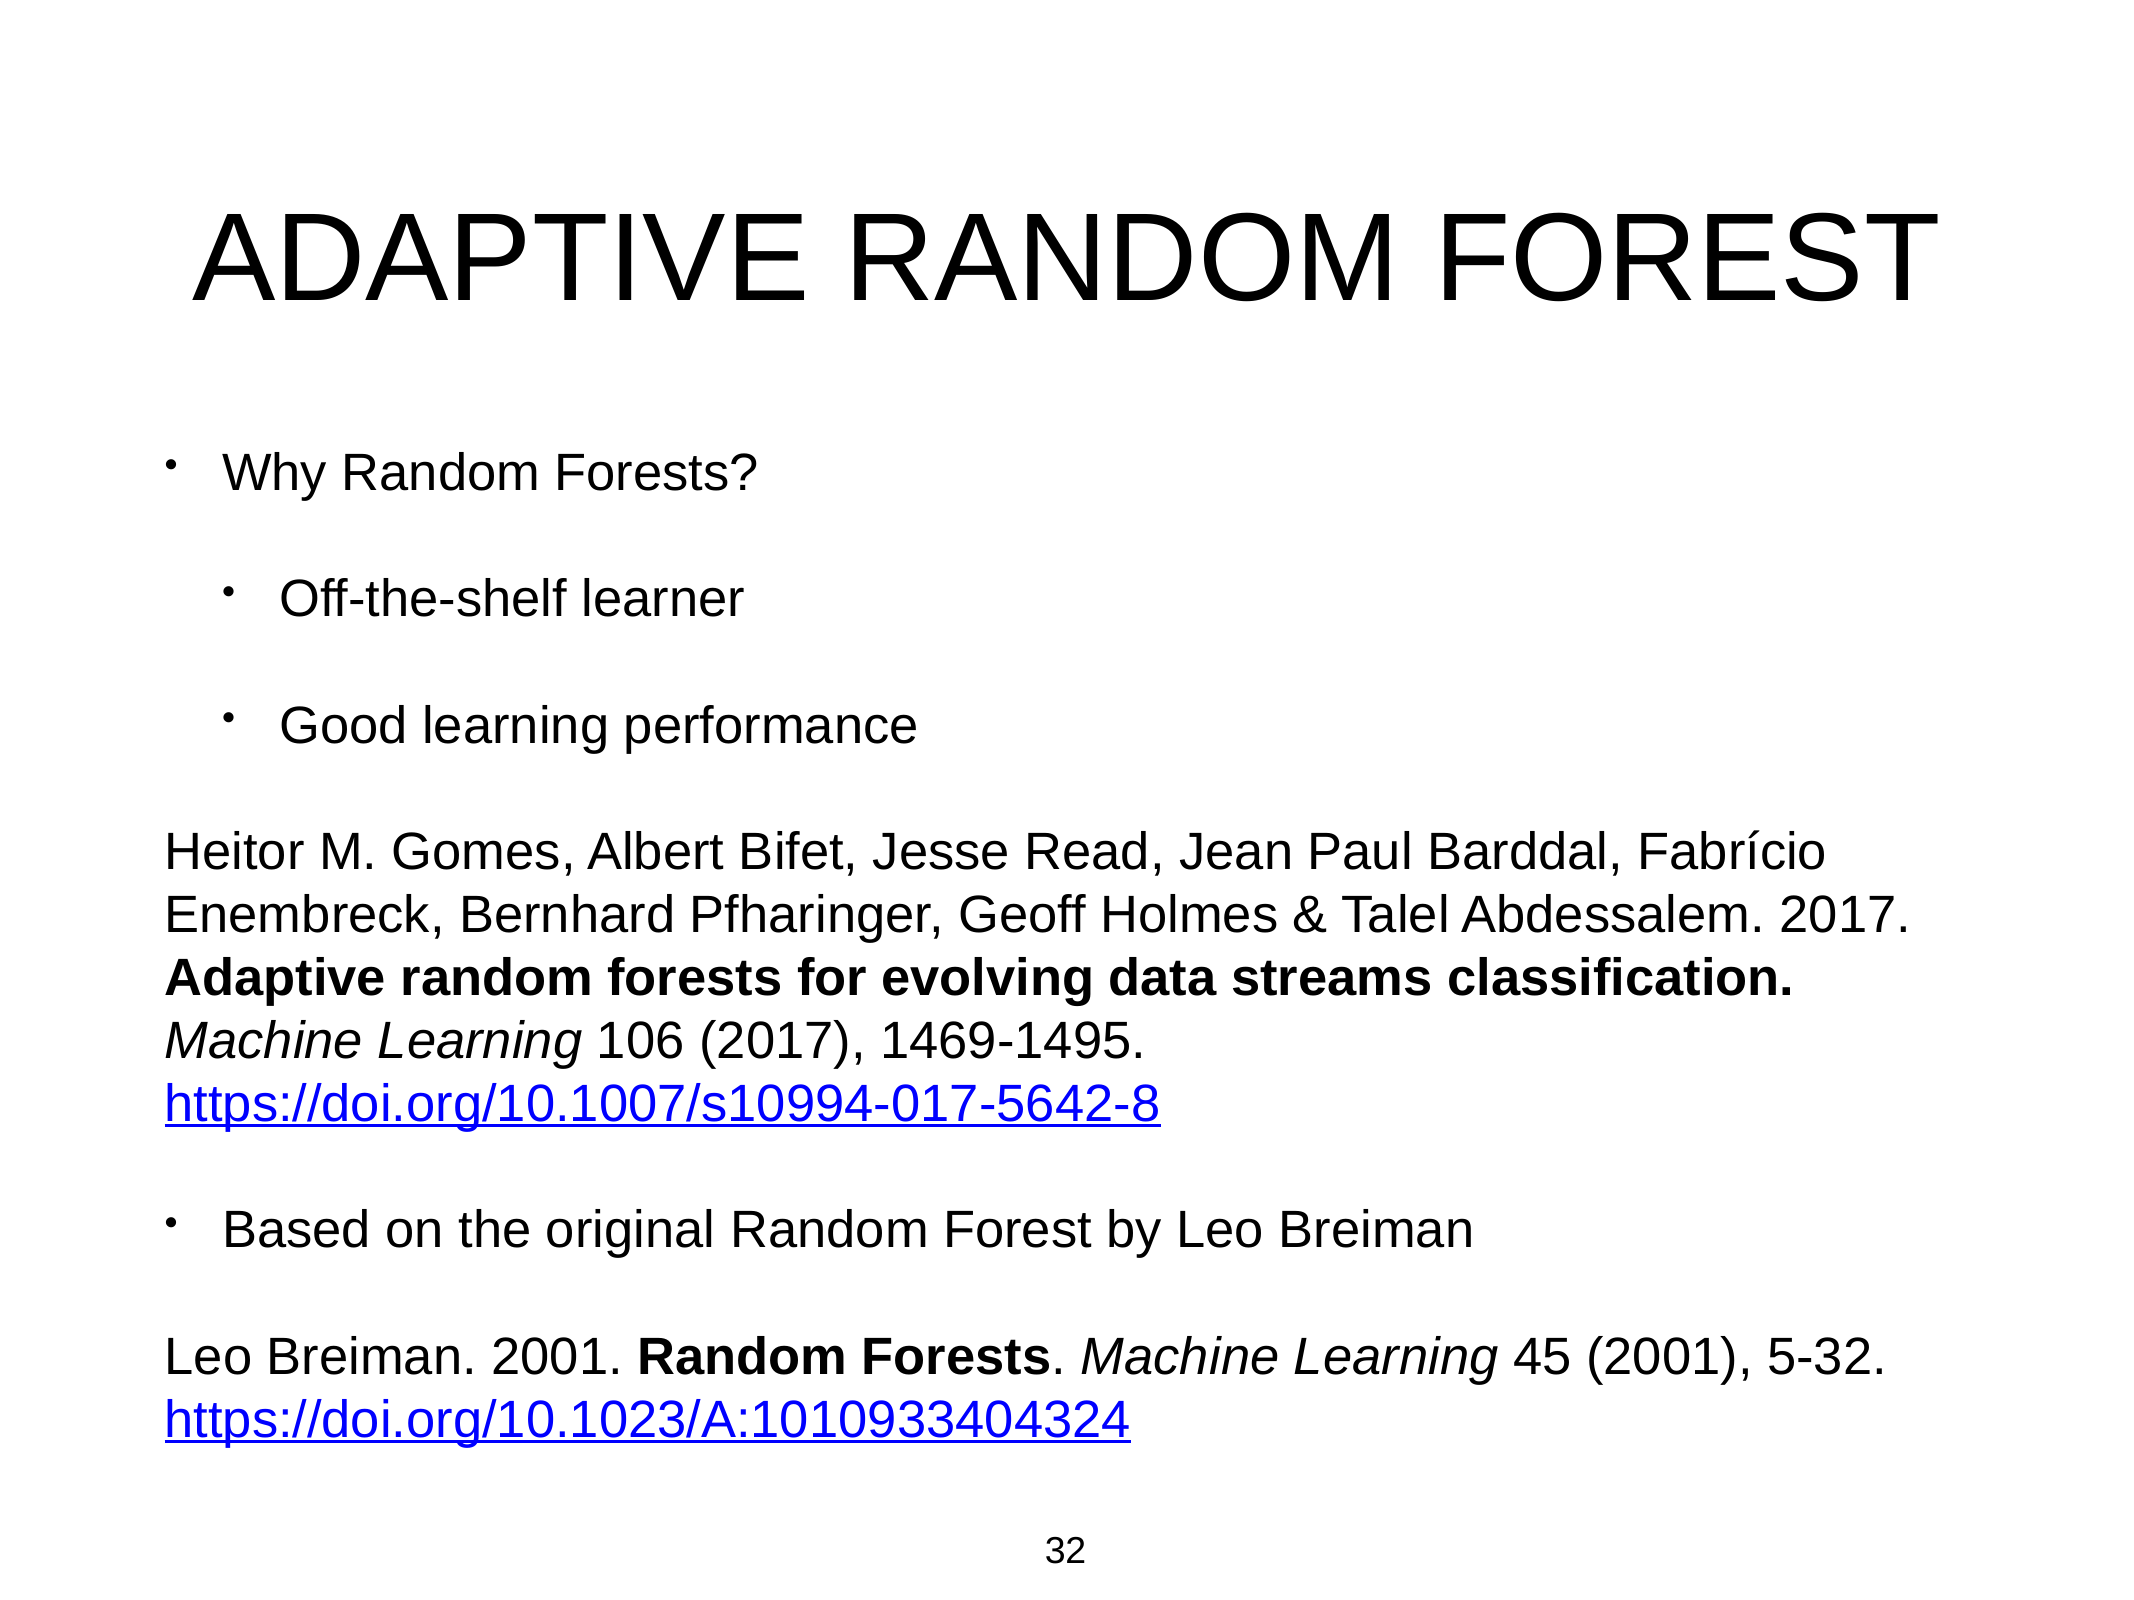

# ADAPTIVE RANDOM FOREST
Why Random Forests?
Off-the-shelf learner
Good learning performance
Heitor M. Gomes, Albert Bifet, Jesse Read, Jean Paul Barddal, Fabrício Enembreck, Bernhard Pfharinger, Geoff Holmes & Talel Abdessalem. 2017. Adaptive random forests for evolving data streams classification. Machine Learning 106 (2017), 1469-1495. https://doi.org/10.1007/s10994-017-5642-8
Based on the original Random Forest by Leo Breiman
Leo Breiman. 2001. Random Forests. Machine Learning 45 (2001), 5-32. https://doi.org/10.1023/A:1010933404324
32